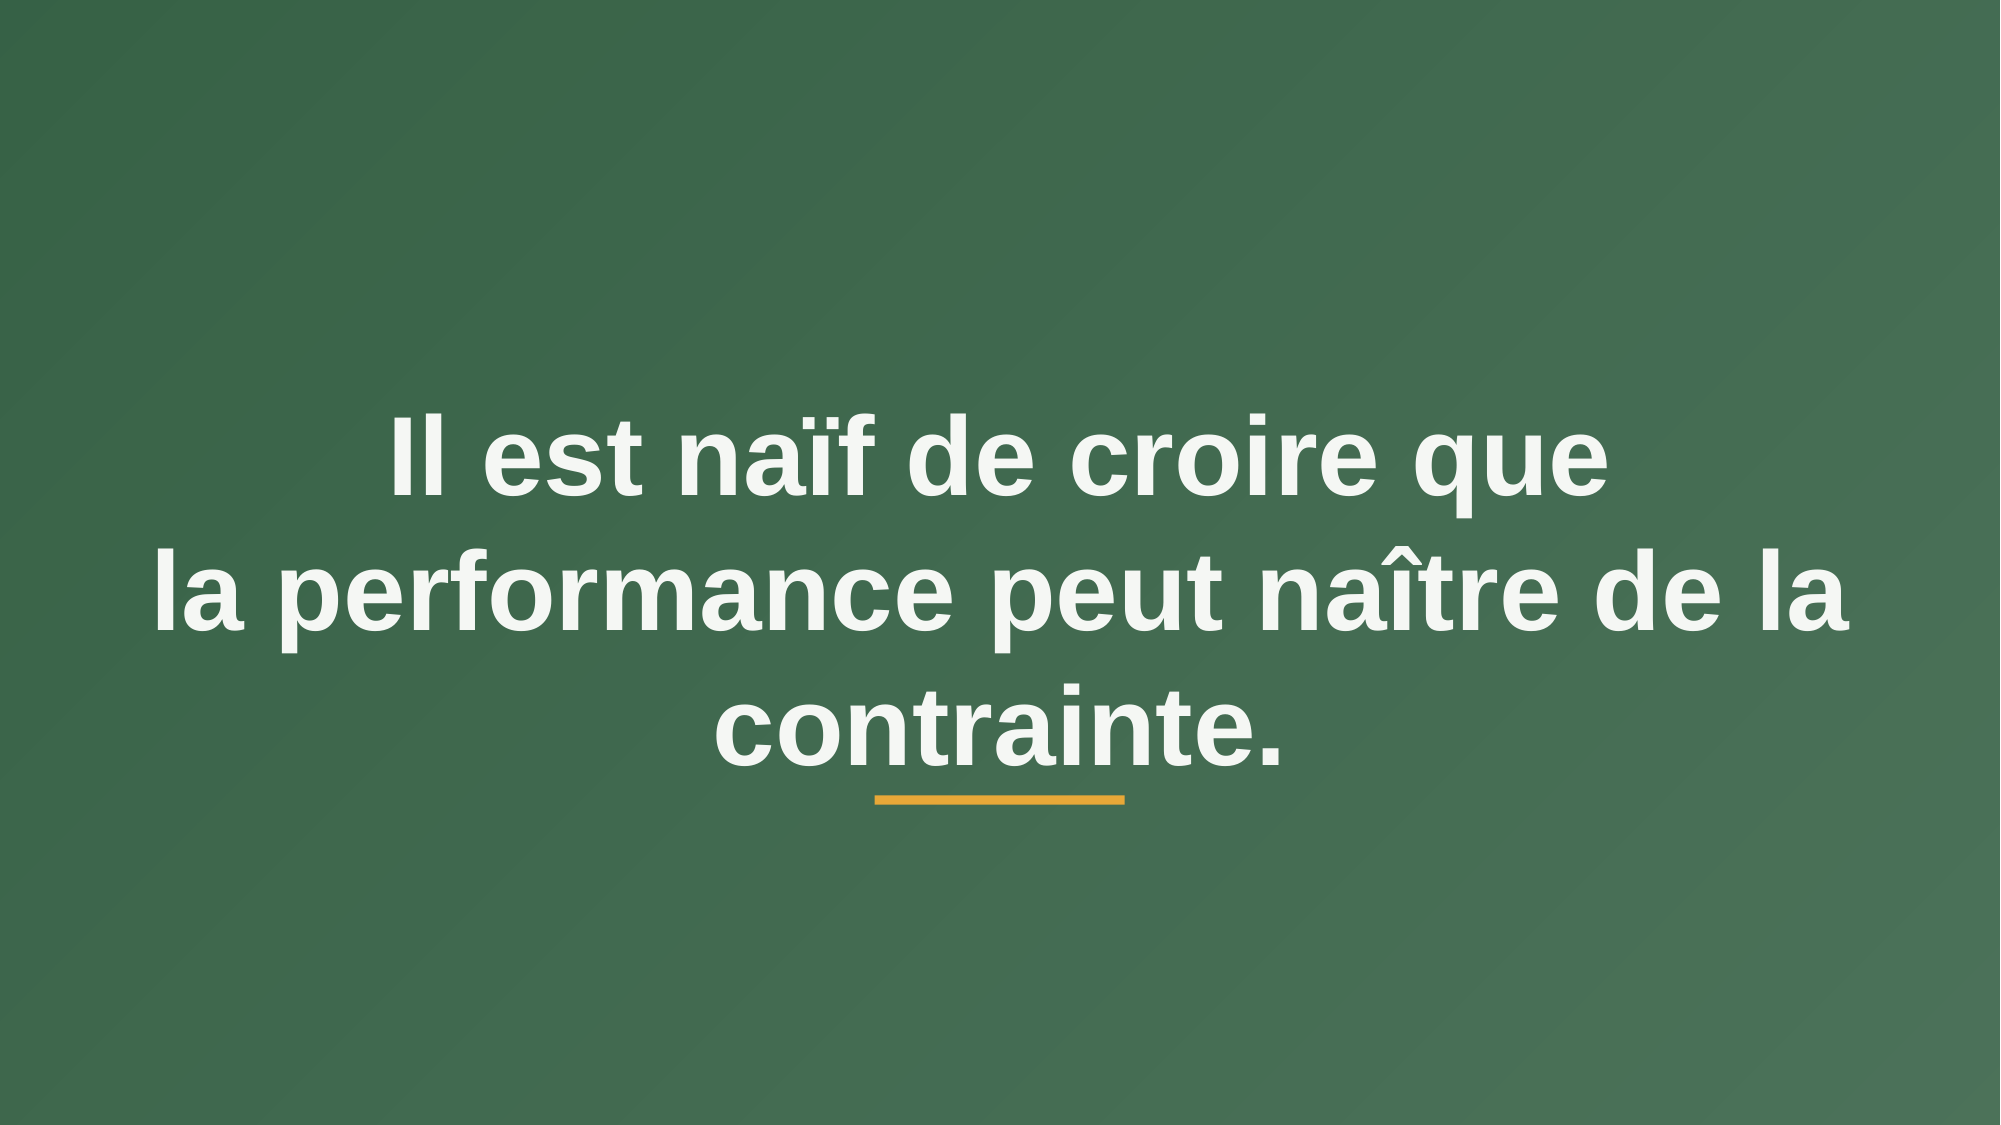

# Il est naïf de croire que la performance peut naître de la contrainte.